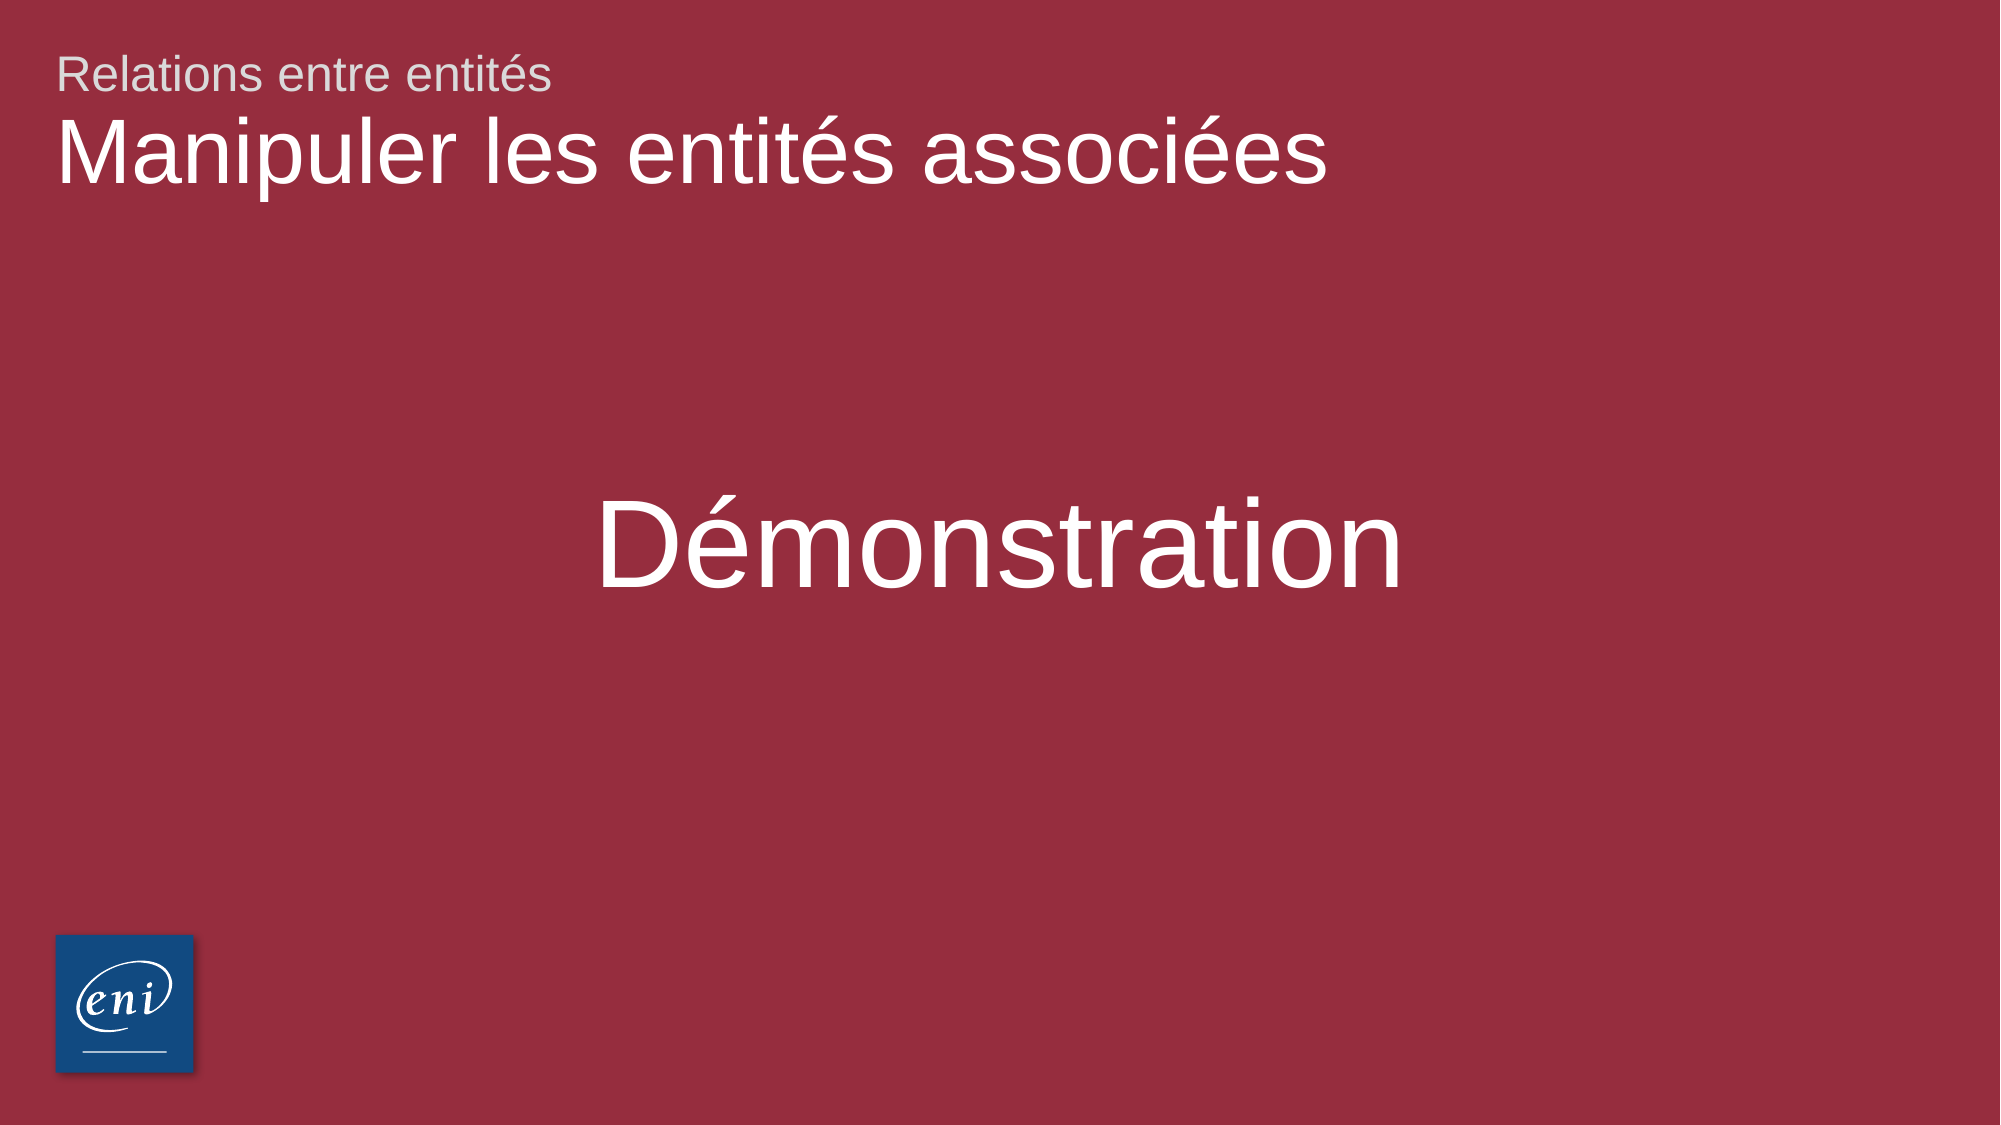

Relations entre entités
# Manipuler les entités associées